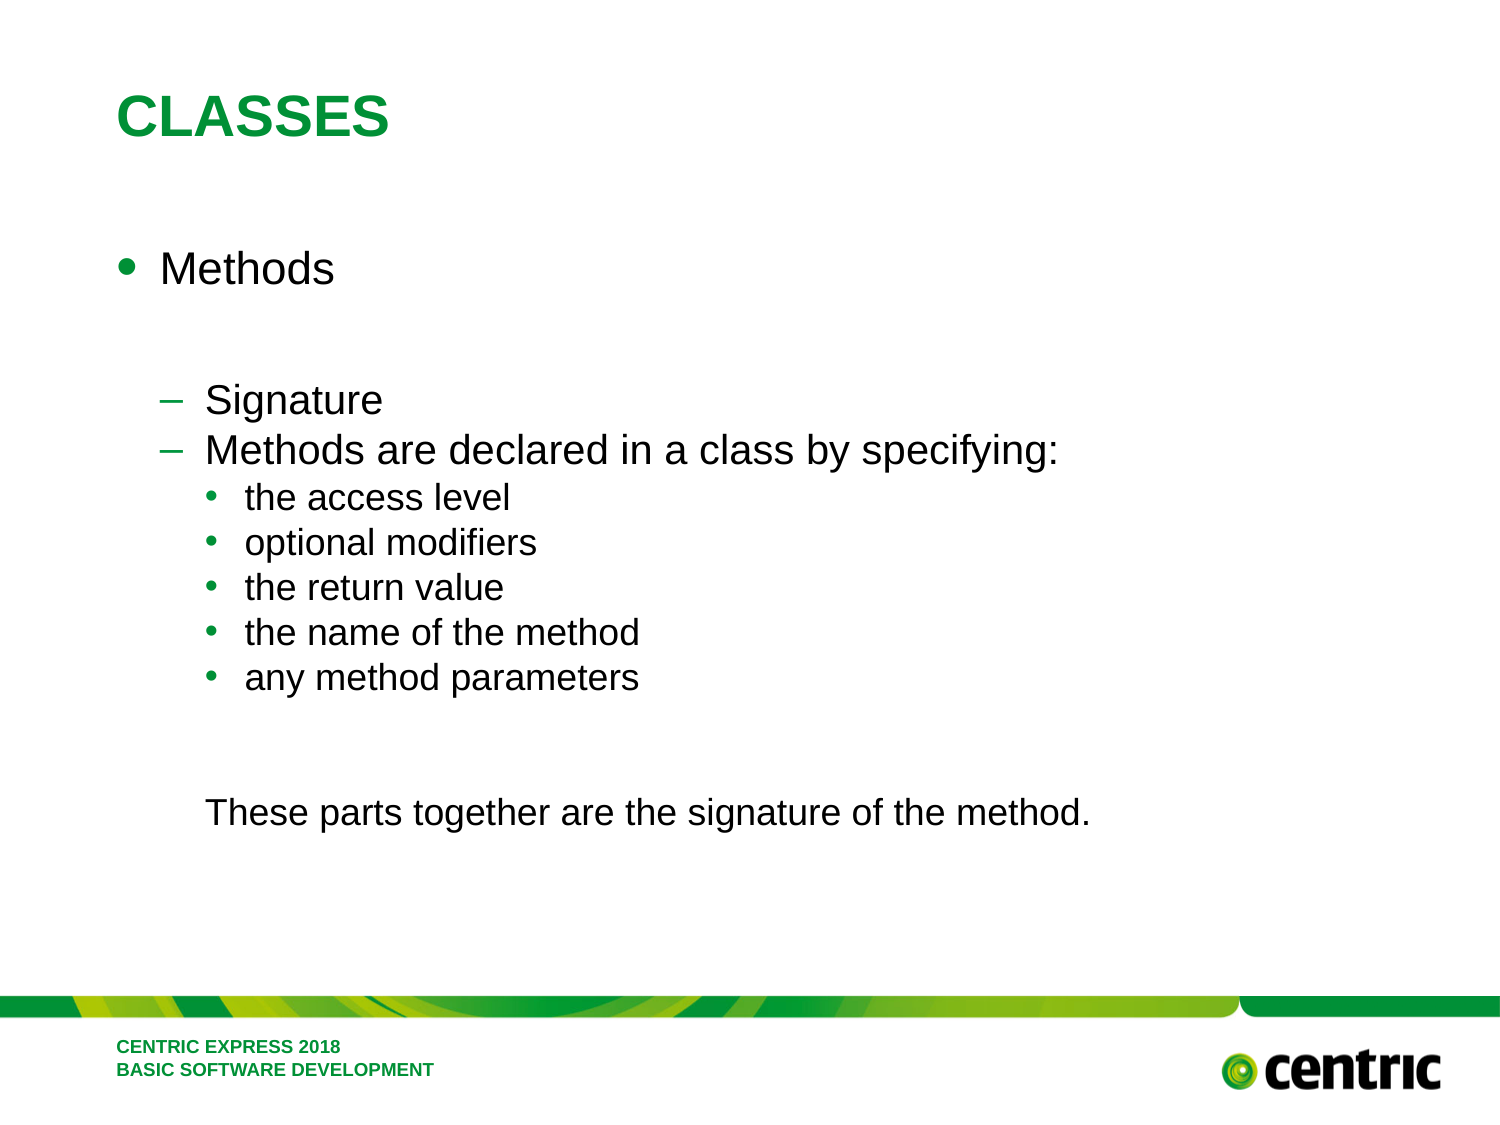

# Classes
Methods

Signature
Methods are declared in a class by specifying:
 the access level
 optional modifiers
 the return value
 the name of the method
 any method parameters

These parts together are the signature of the method.

CENTRIC EXPRESS 2018                               BASIC SOFTWARE DEVELOPMENT
February 26, 2018